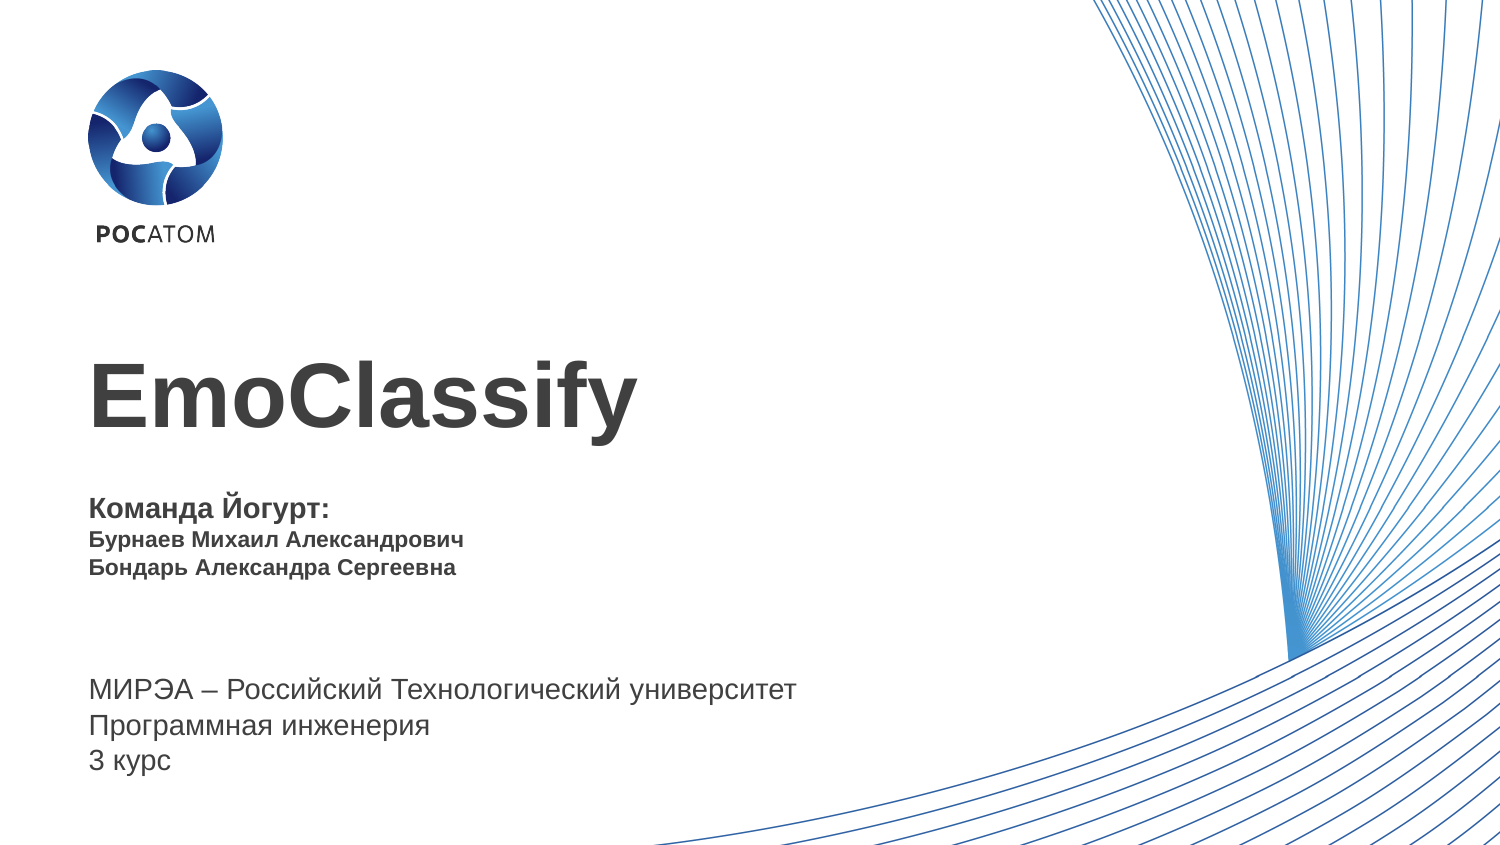

# EmoClassify
Команда Йогурт:
Бурнаев Михаил Александрович
Бондарь Александра Сергеевна
МИРЭА – Российский Технологический университет
Программная инженерия
3 курс